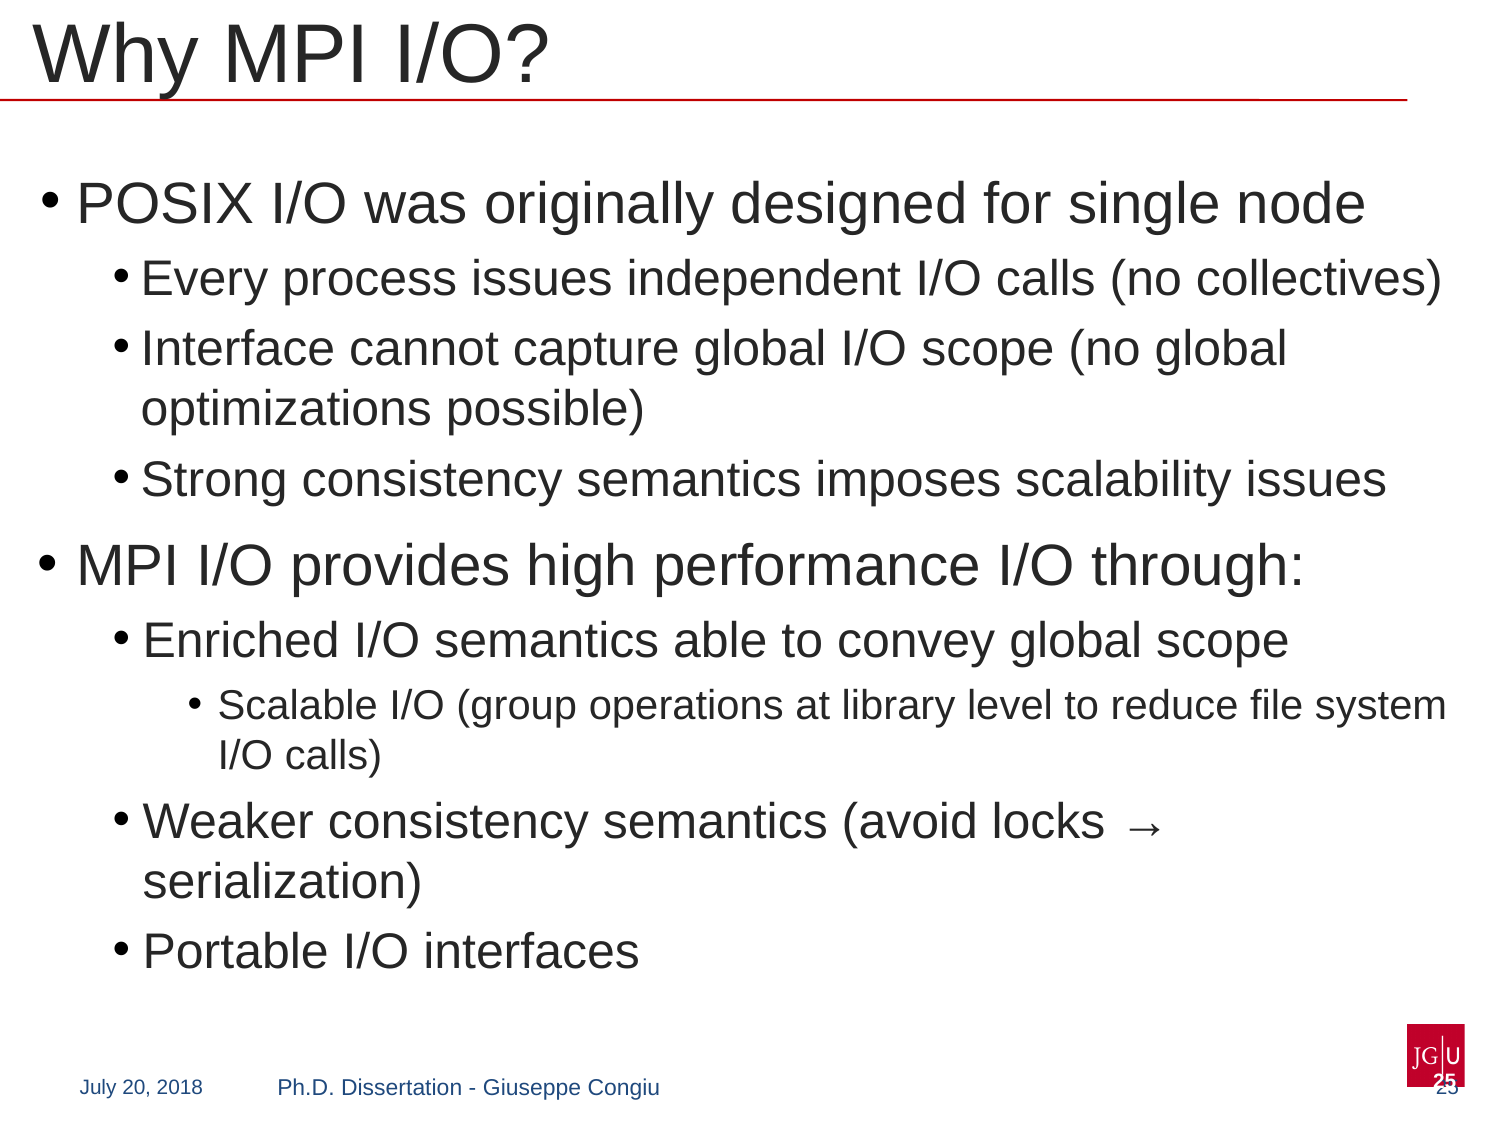

Why MPI I/O?
POSIX I/O was originally designed for single node
Every process issues independent I/O calls (no collectives)
Interface cannot capture global I/O scope (no global optimizations possible)
Strong consistency semantics imposes scalability issues
MPI I/O provides high performance I/O through:
Enriched I/O semantics able to convey global scope
Scalable I/O (group operations at library level to reduce file system I/O calls)
Weaker consistency semantics (avoid locks → serialization)
Portable I/O interfaces
25
July 20, 2018
Ph.D. Dissertation - Giuseppe Congiu
25